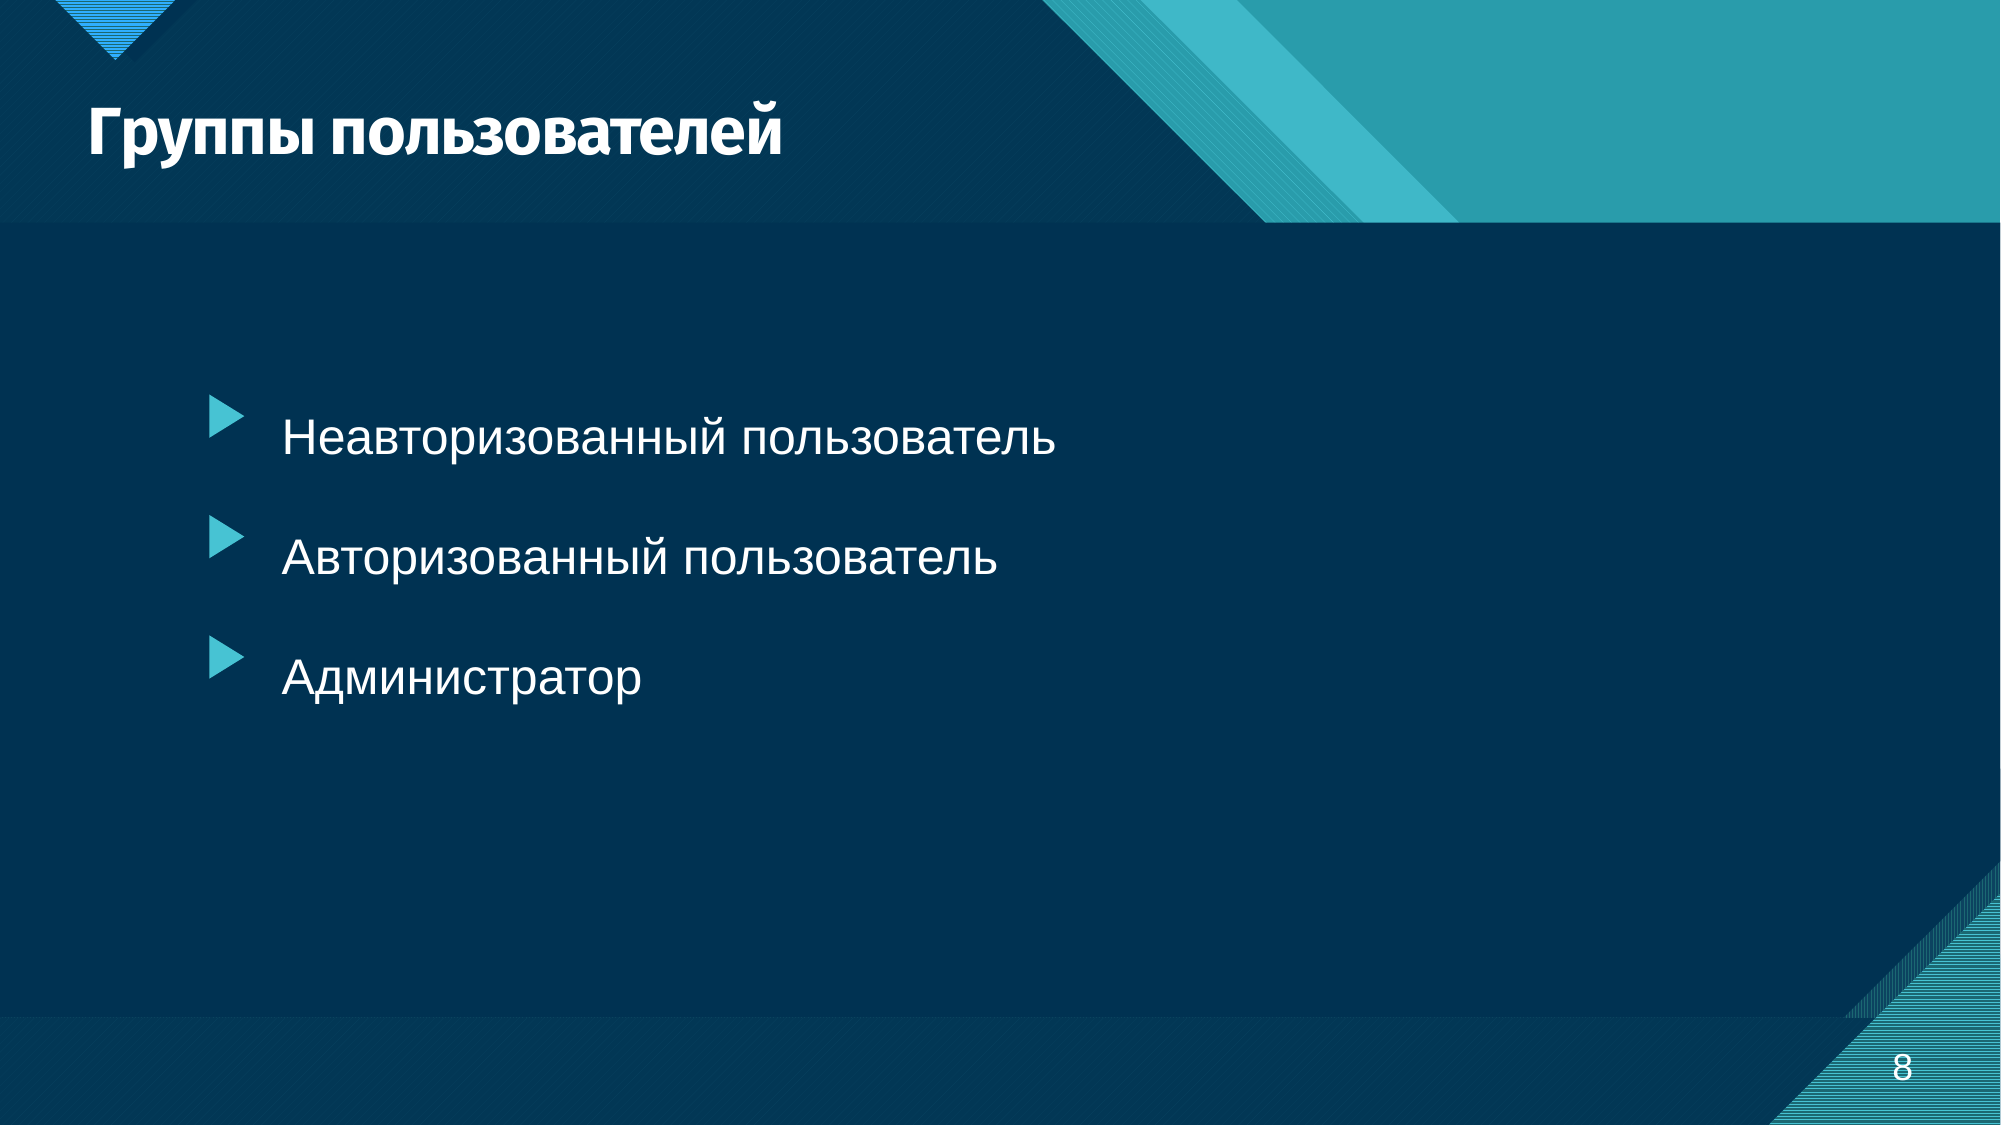

# Группы пользователей
Неавторизованный пользователь
Авторизованный пользователь
Администратор

8